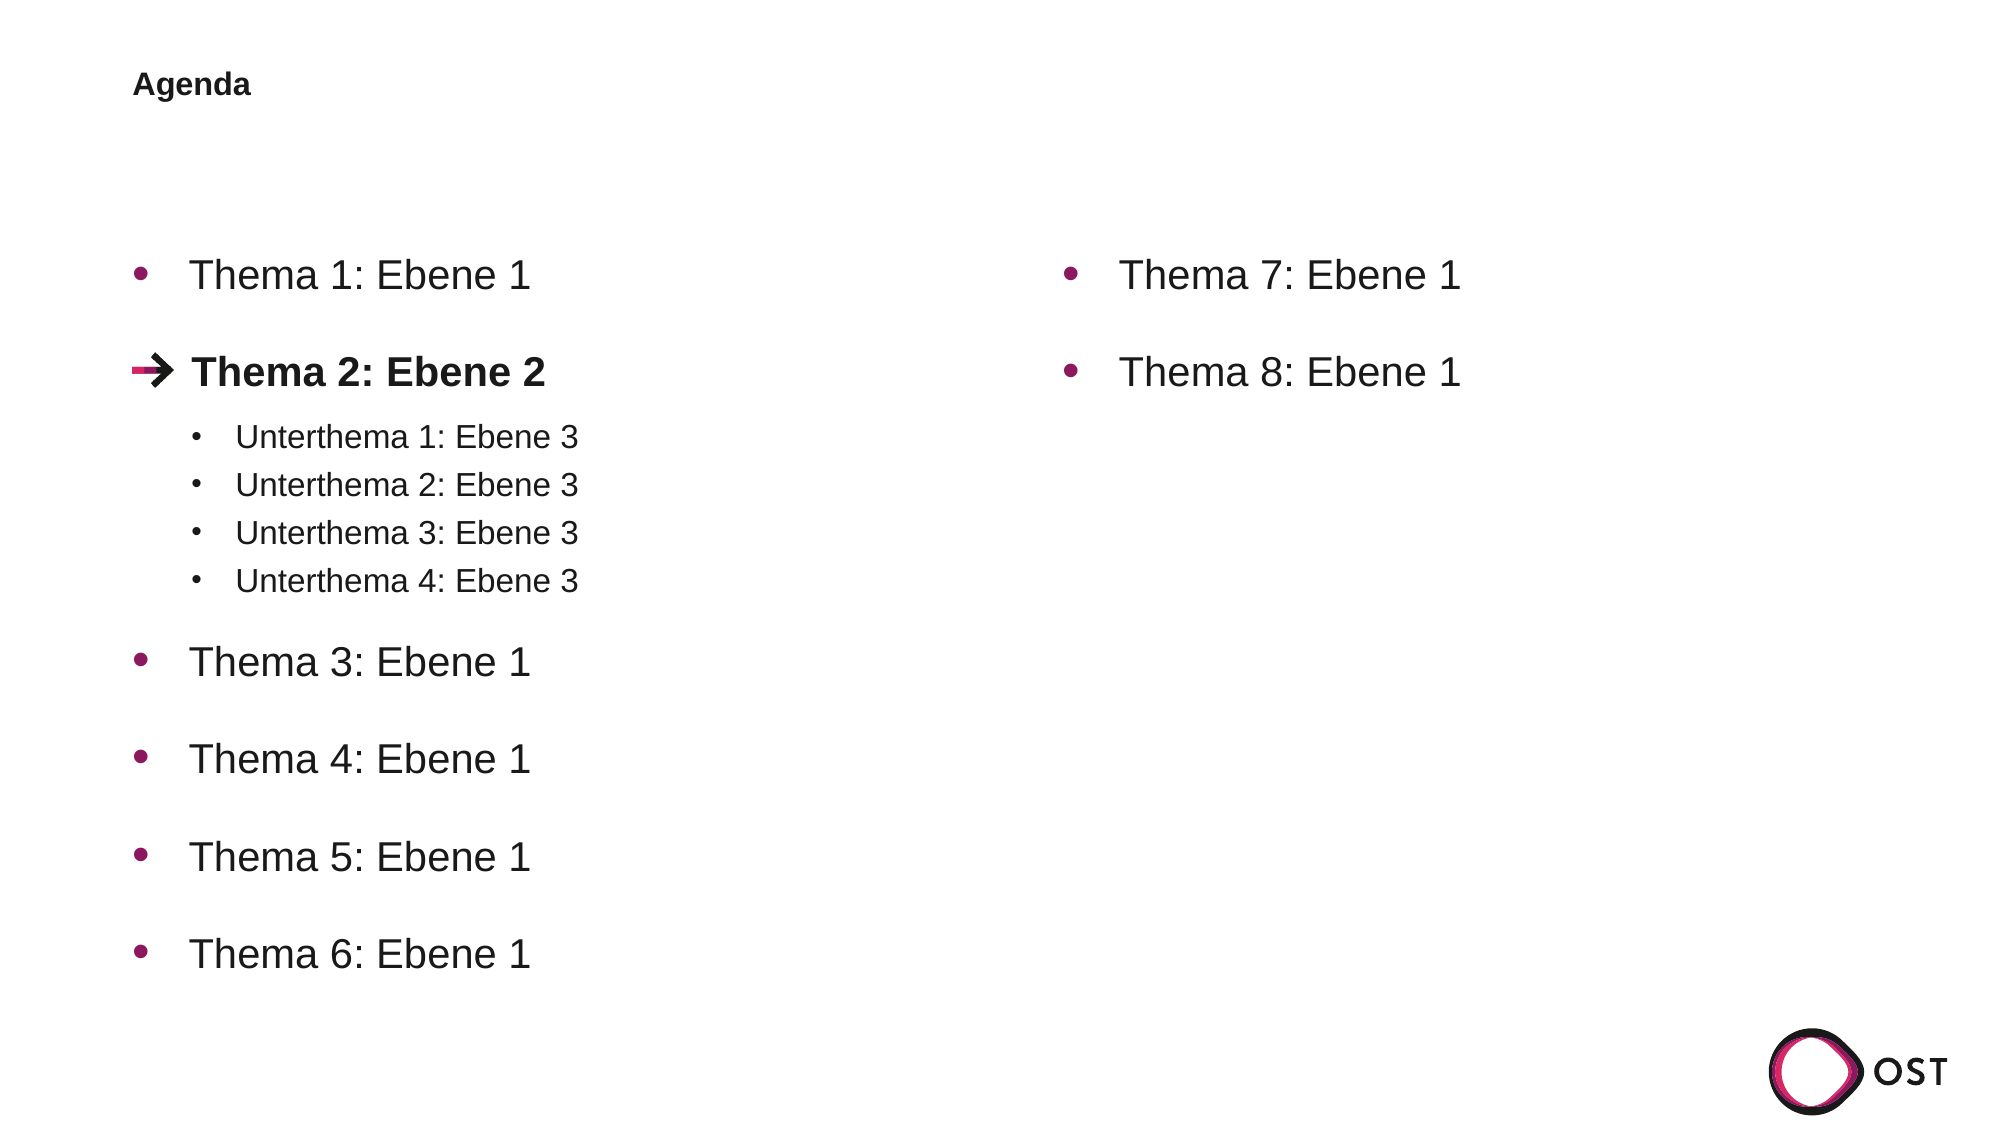

# Agenda
Thema 1: Ebene 1
Thema 2: Ebene 2
Unterthema 1: Ebene 3
Unterthema 2: Ebene 3
Unterthema 3: Ebene 3
Unterthema 4: Ebene 3
Thema 3: Ebene 1
Thema 4: Ebene 1
Thema 5: Ebene 1
Thema 6: Ebene 1
Thema 7: Ebene 1
Thema 8: Ebene 1

11
1. Juli 2020
Titel der Präsentation ändern über Menü 'Einfügen' > 'Kopf- und Fusszeile'